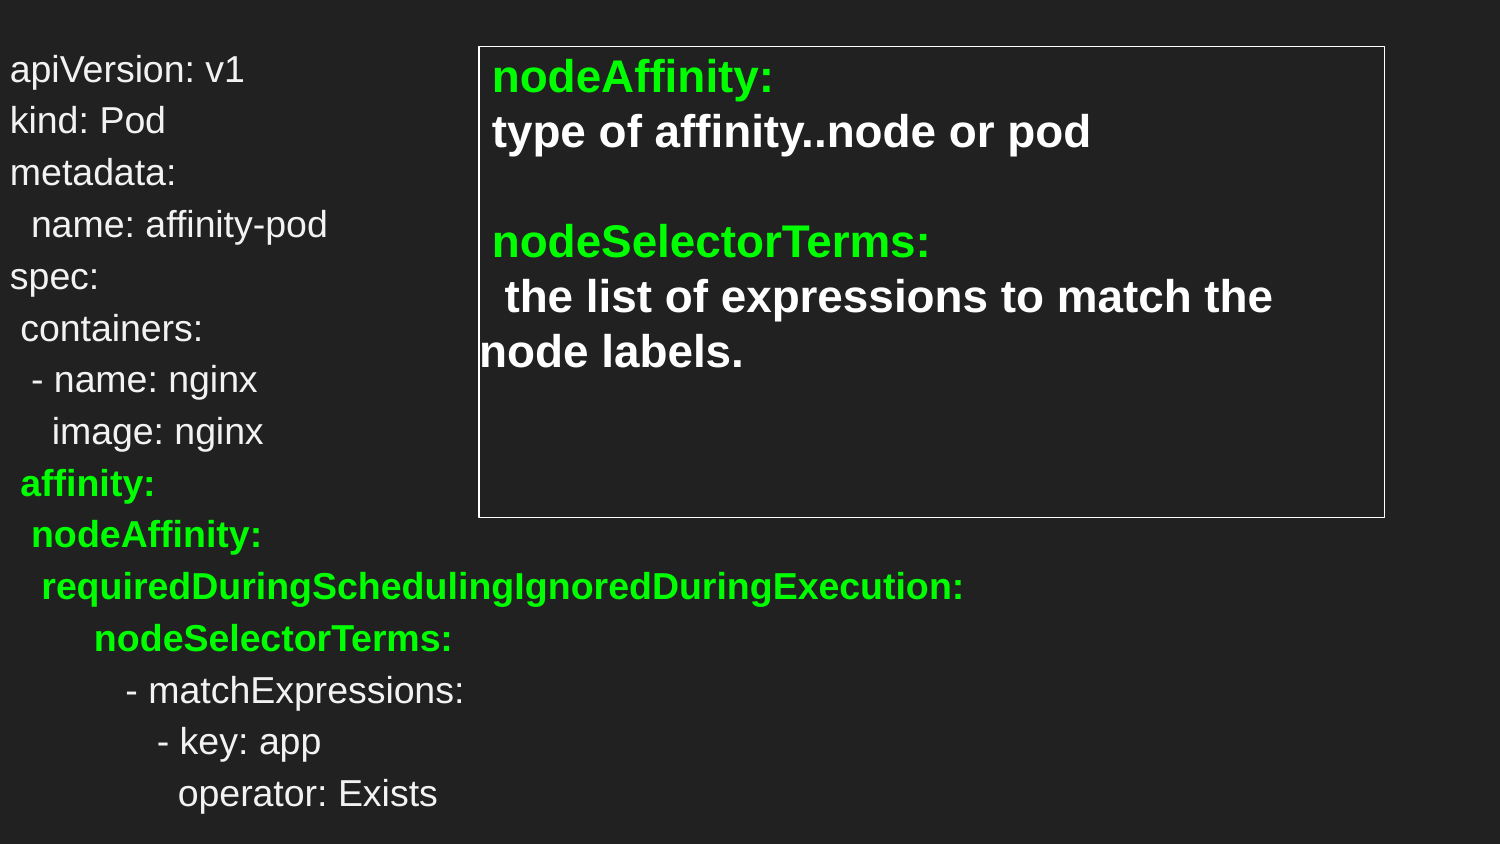

apiVersion: v1
kind: Pod
metadata:
  name: affinity-pod
spec:
 containers:
  - name: nginx
    image: nginx
 affinity:
  nodeAffinity:
   requiredDuringSchedulingIgnoredDuringExecution:
        nodeSelectorTerms:
           - matchExpressions:
              - key: app
                operator: Exists

# nodeAffinity:
 type of affinity..node or pod

 nodeSelectorTerms:
  the list of expressions to match the node labels.